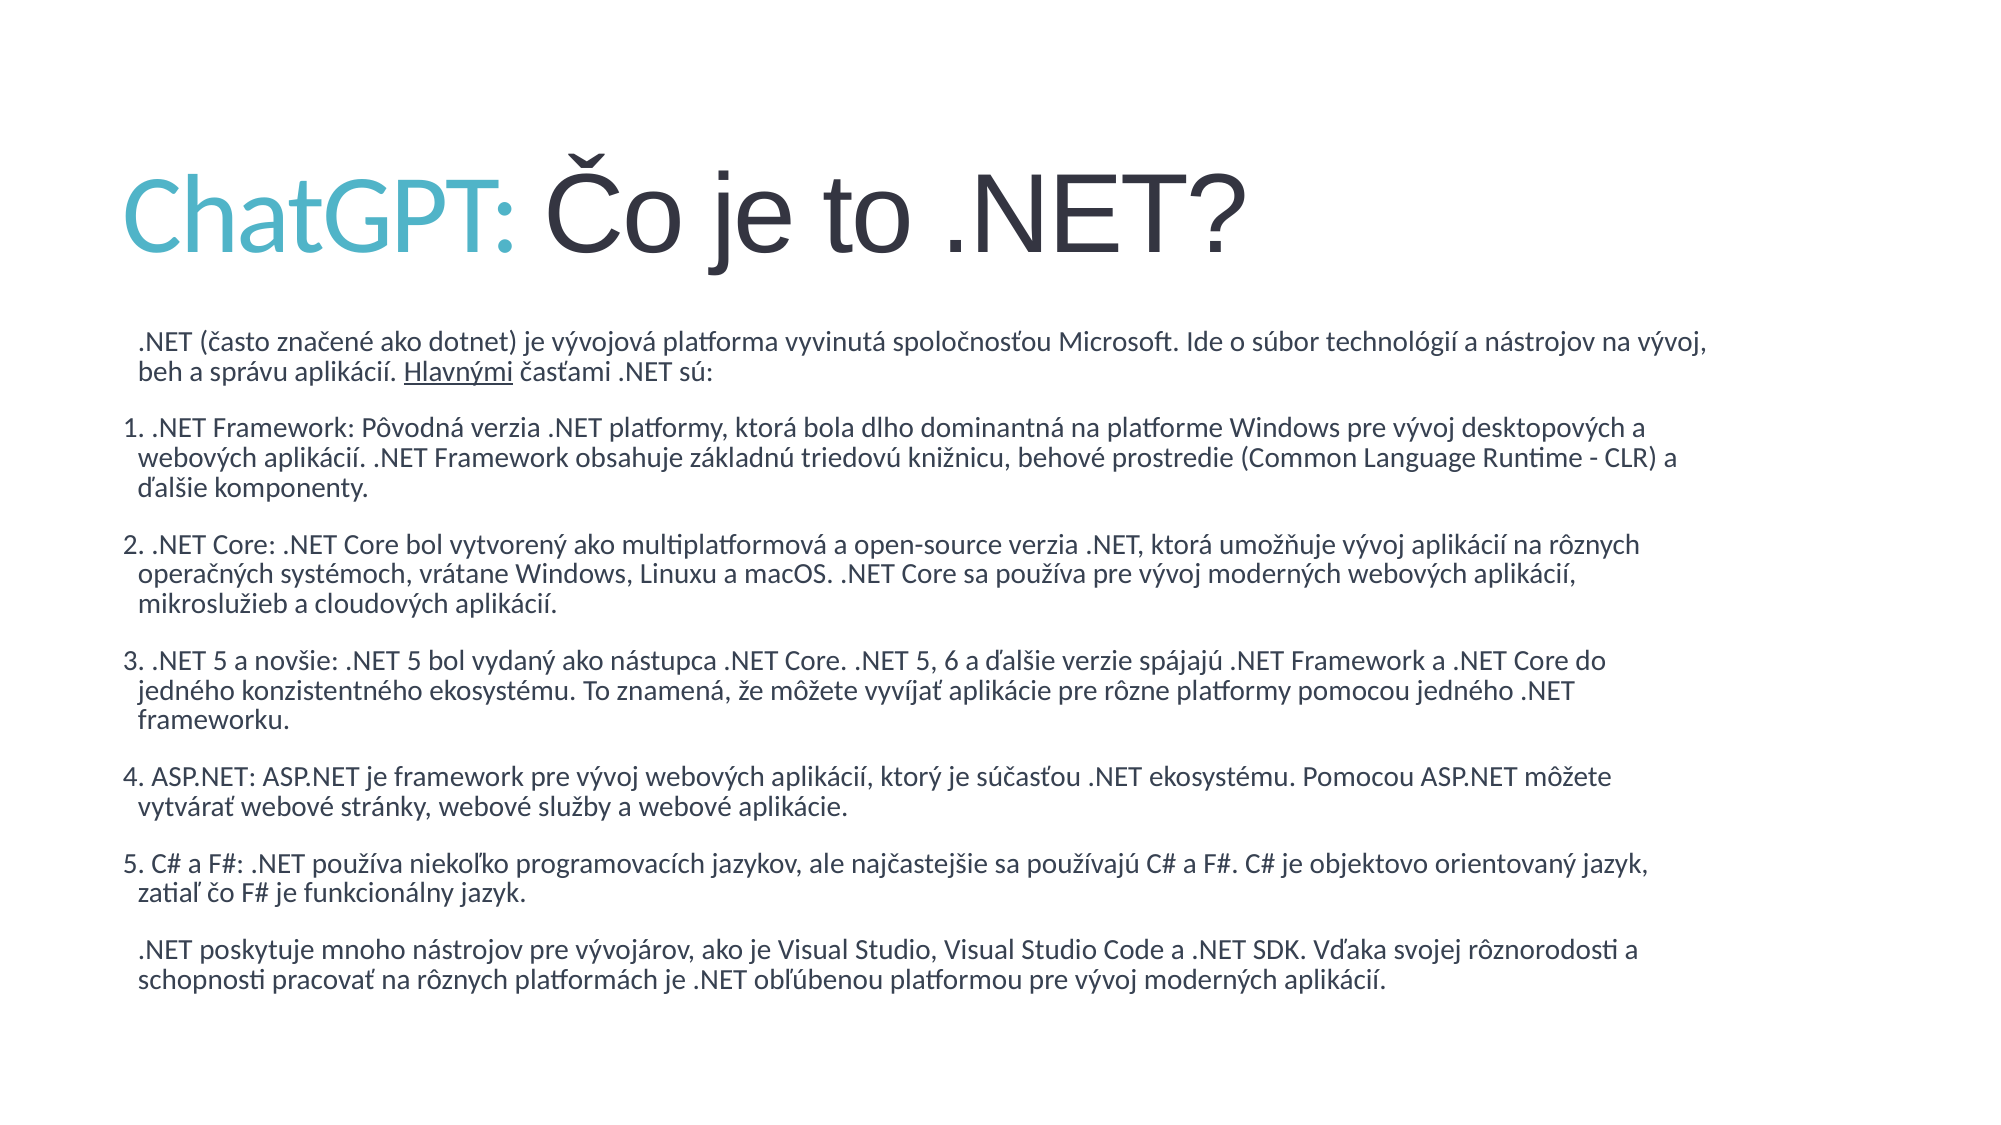

# ChatGPT: Čo je to .NET?
.NET (často značené ako dotnet) je vývojová platforma vyvinutá spoločnosťou Microsoft. Ide o súbor technológií a nástrojov na vývoj, beh a správu aplikácií. Hlavnými časťami .NET sú:
 .NET Framework: Pôvodná verzia .NET platformy, ktorá bola dlho dominantná na platforme Windows pre vývoj desktopových a webových aplikácií. .NET Framework obsahuje základnú triedovú knižnicu, behové prostredie (Common Language Runtime - CLR) a ďalšie komponenty.
 .NET Core: .NET Core bol vytvorený ako multiplatformová a open-source verzia .NET, ktorá umožňuje vývoj aplikácií na rôznych operačných systémoch, vrátane Windows, Linuxu a macOS. .NET Core sa používa pre vývoj moderných webových aplikácií, mikroslužieb a cloudových aplikácií.
 .NET 5 a novšie: .NET 5 bol vydaný ako nástupca .NET Core. .NET 5, 6 a ďalšie verzie spájajú .NET Framework a .NET Core do jedného konzistentného ekosystému. To znamená, že môžete vyvíjať aplikácie pre rôzne platformy pomocou jedného .NET frameworku.
 ASP.NET: ASP.NET je framework pre vývoj webových aplikácií, ktorý je súčasťou .NET ekosystému. Pomocou ASP.NET môžete vytvárať webové stránky, webové služby a webové aplikácie.
 C# a F#: .NET používa niekoľko programovacích jazykov, ale najčastejšie sa používajú C# a F#. C# je objektovo orientovaný jazyk, zatiaľ čo F# je funkcionálny jazyk.
.NET poskytuje mnoho nástrojov pre vývojárov, ako je Visual Studio, Visual Studio Code a .NET SDK. Vďaka svojej rôznorodosti a schopnosti pracovať na rôznych platformách je .NET obľúbenou platformou pre vývoj moderných aplikácií.